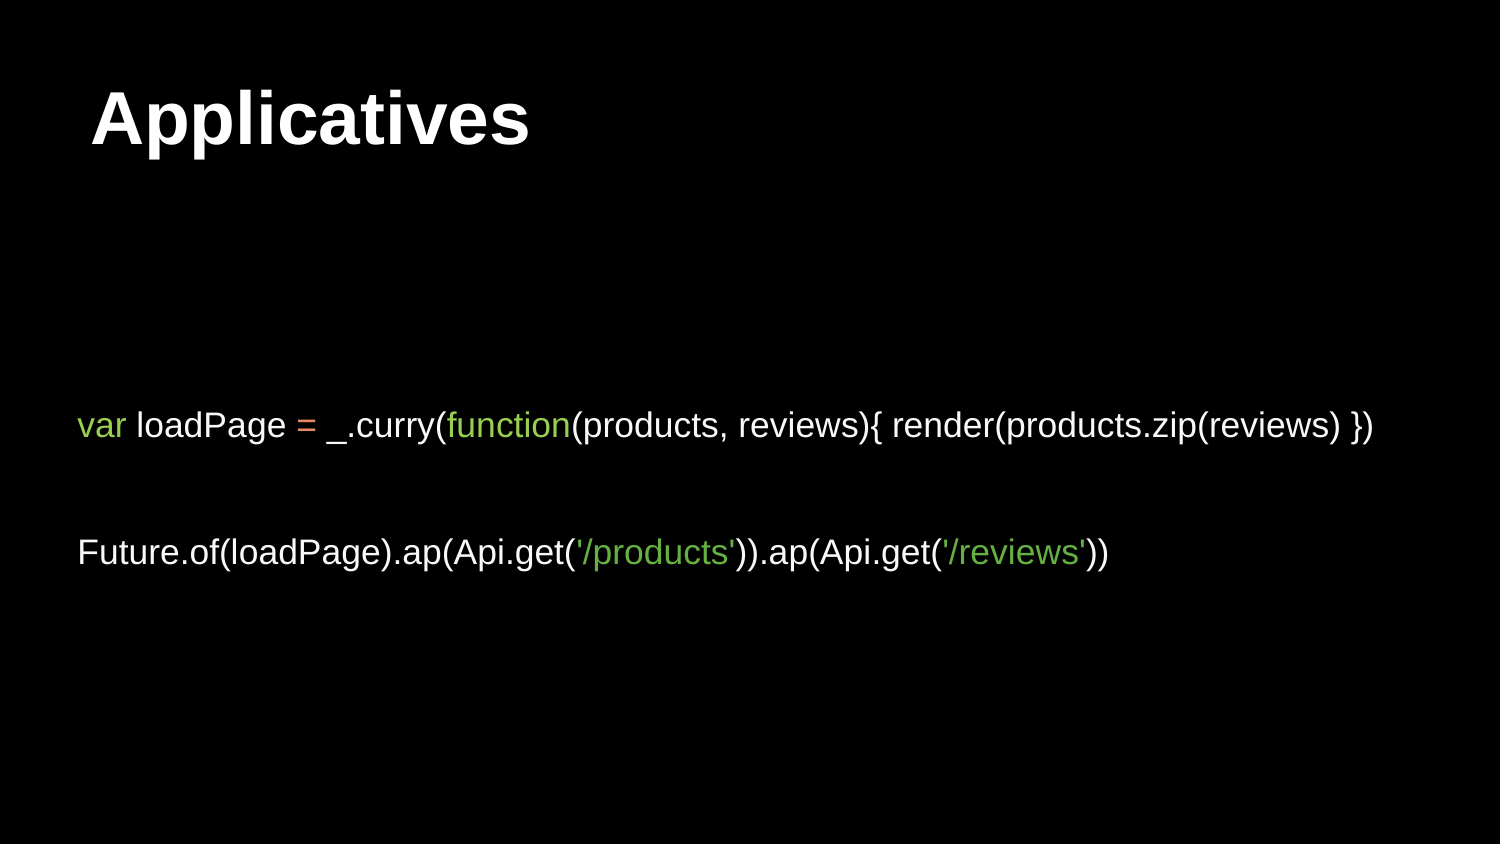

# Applicatives
var loadPage = _.curry(function(products, reviews){ render(products.zip(reviews) })
Future.of(loadPage).ap(Api.get('/products')).ap(Api.get('/reviews'))